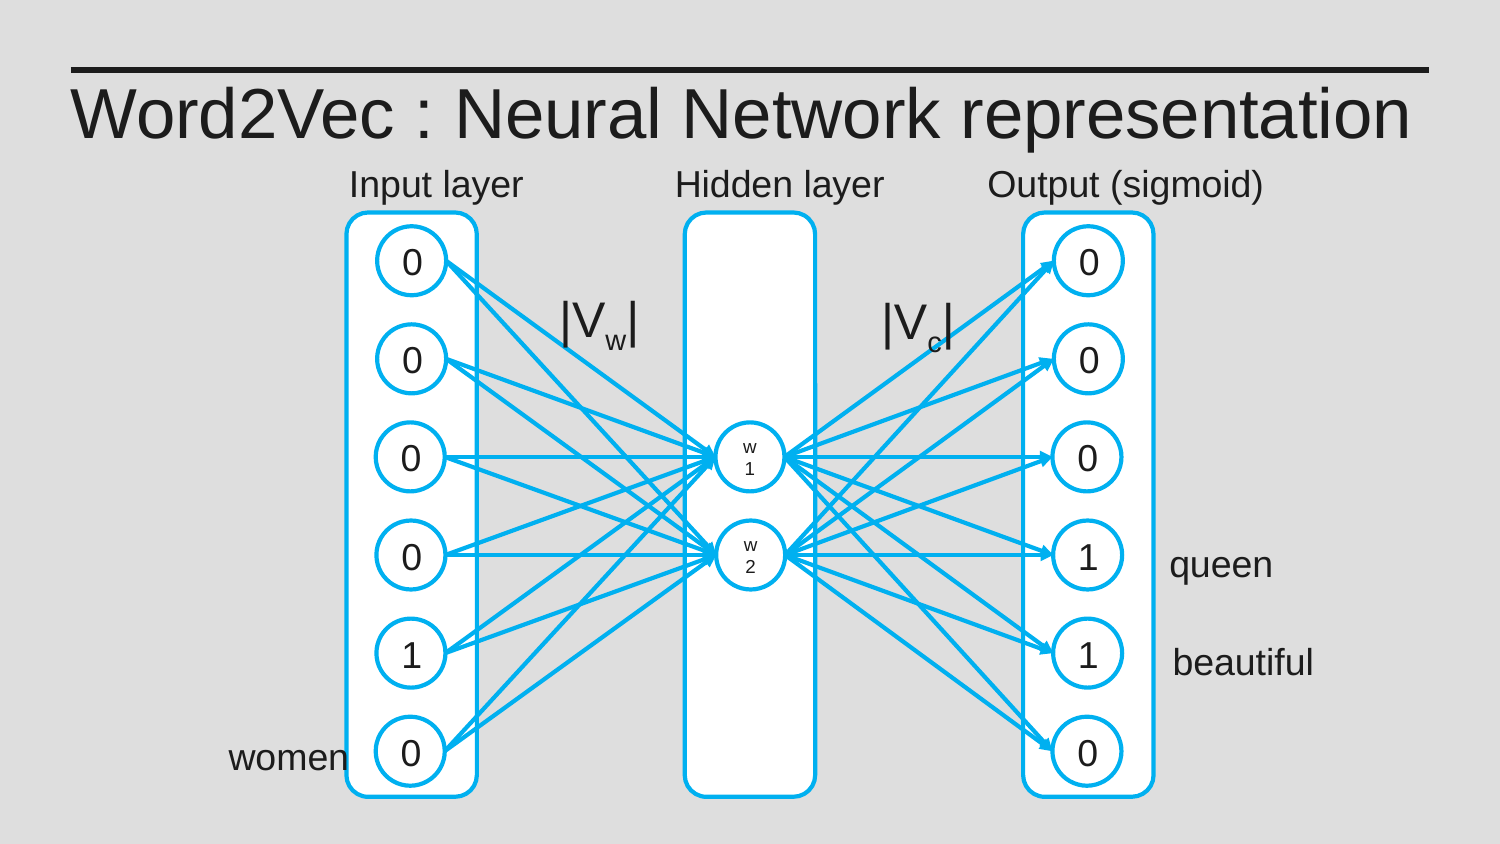

Word2Vec : Neural Network representation
Input layer
Hidden layer
Output (sigmoid)

0
0

|Vw|
|Vc|
0
0
0
w1
0
0
w2
1
queen
1
1
beautiful
0
0
women